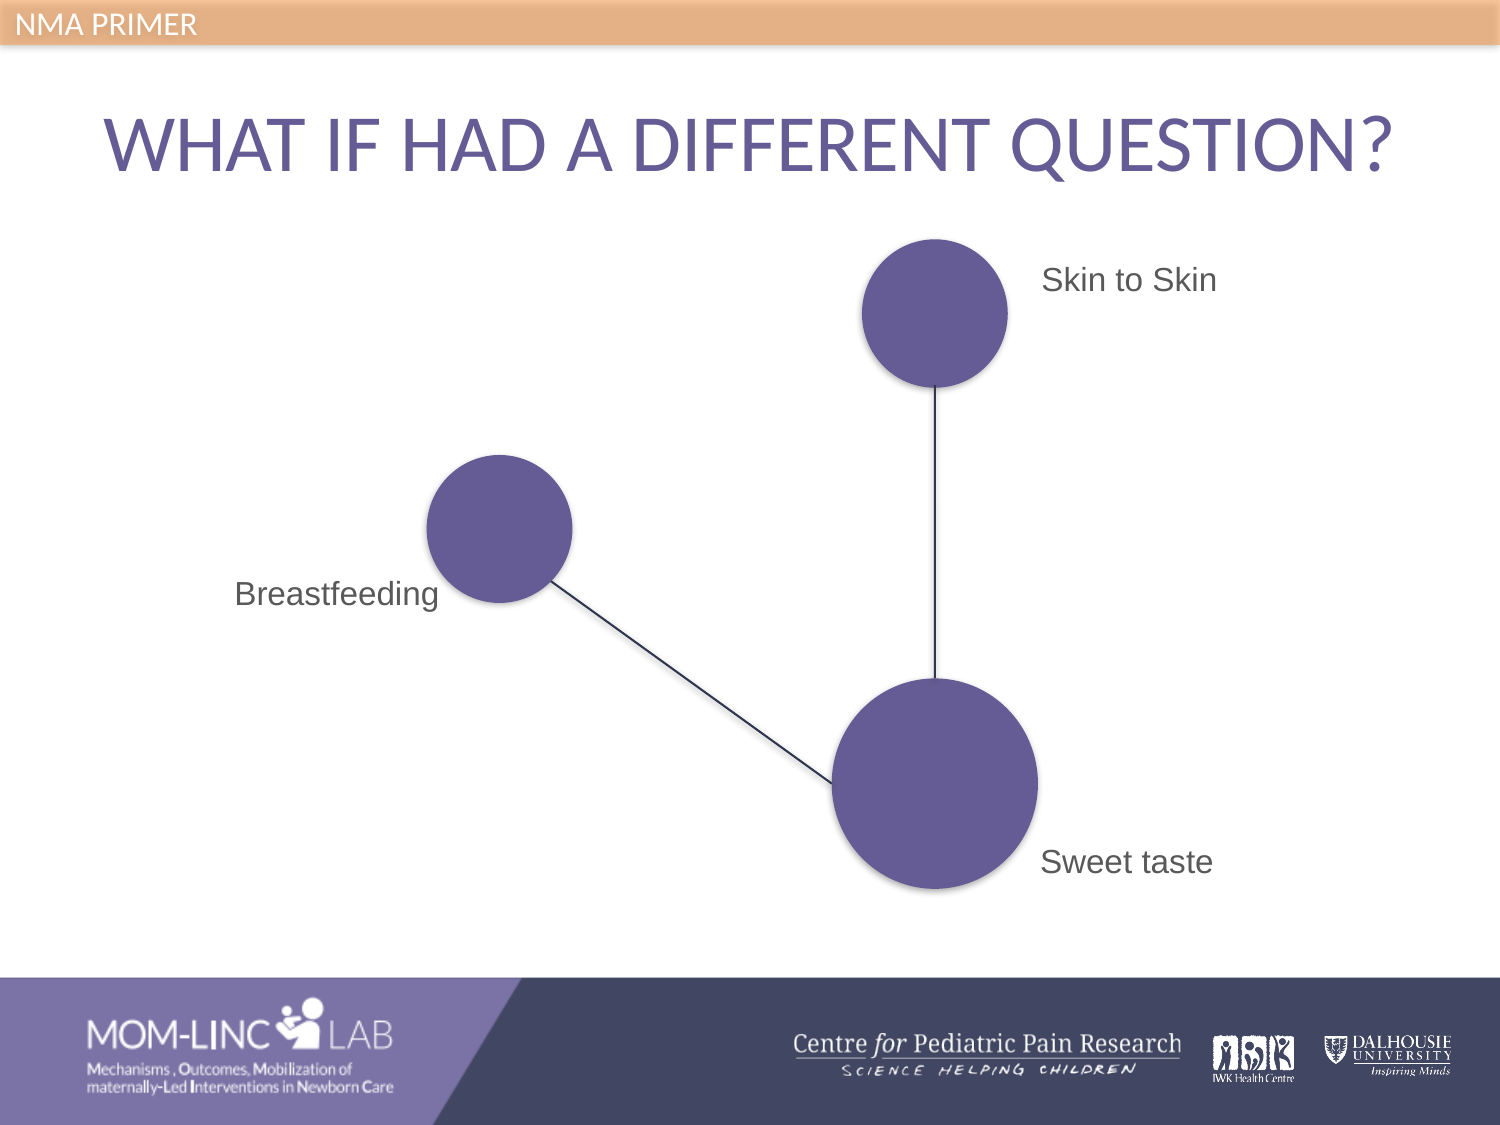

NMA PRIMER
# WHAT IF HAD A DIFFERENT QUESTION?

Skin to Skin

Breastfeeding

Sweet taste